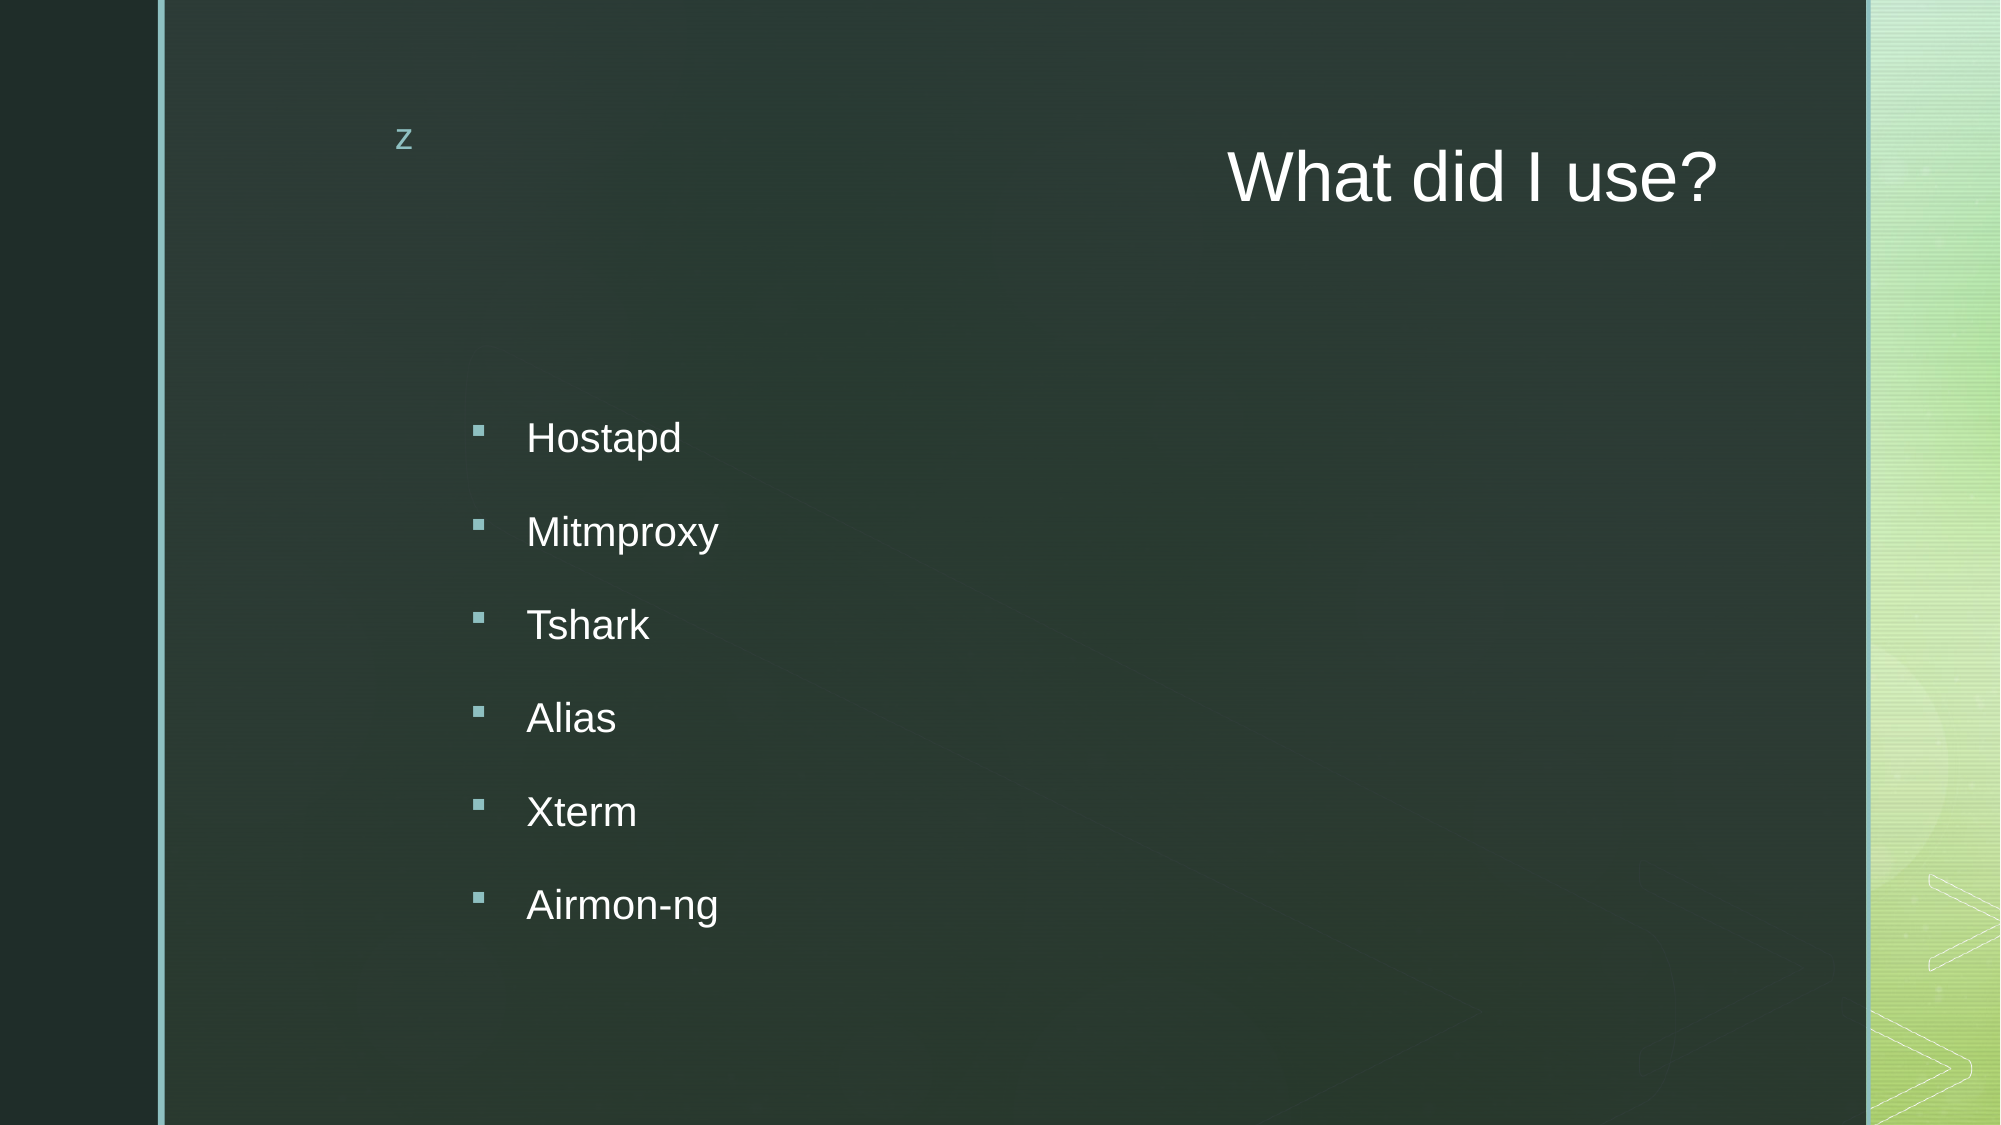

# What did I use?
Hostapd
Mitmproxy
Tshark
Alias
Xterm
Airmon-ng